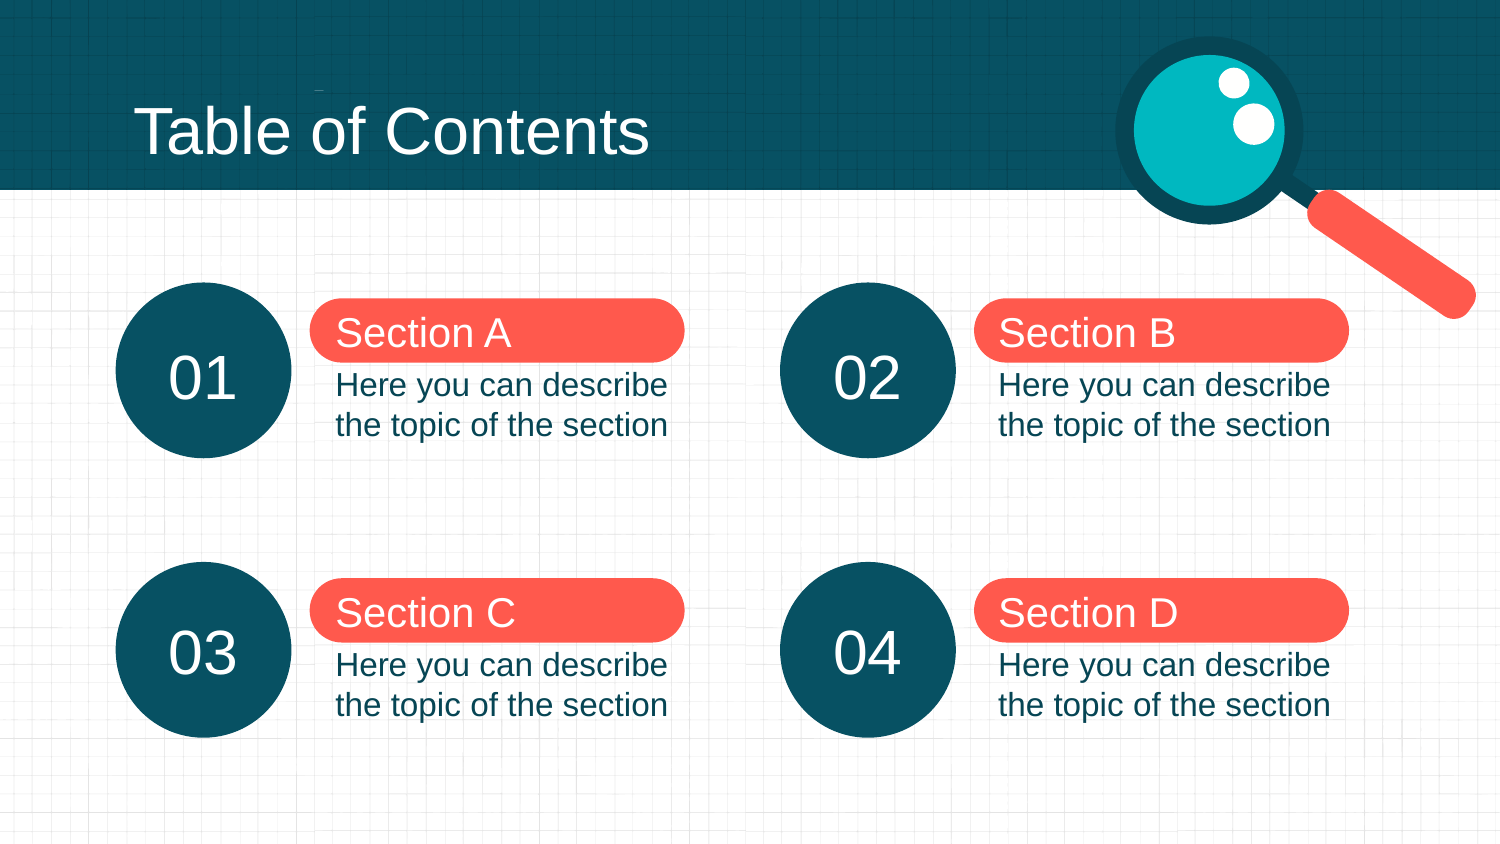

# Table of Contents

Section A
Section B
01
02
Here you can describe the topic of the section
Here you can describe the topic of the section

Section C
Section D
03
04
Here you can describe the topic of the section
Here you can describe the topic of the section